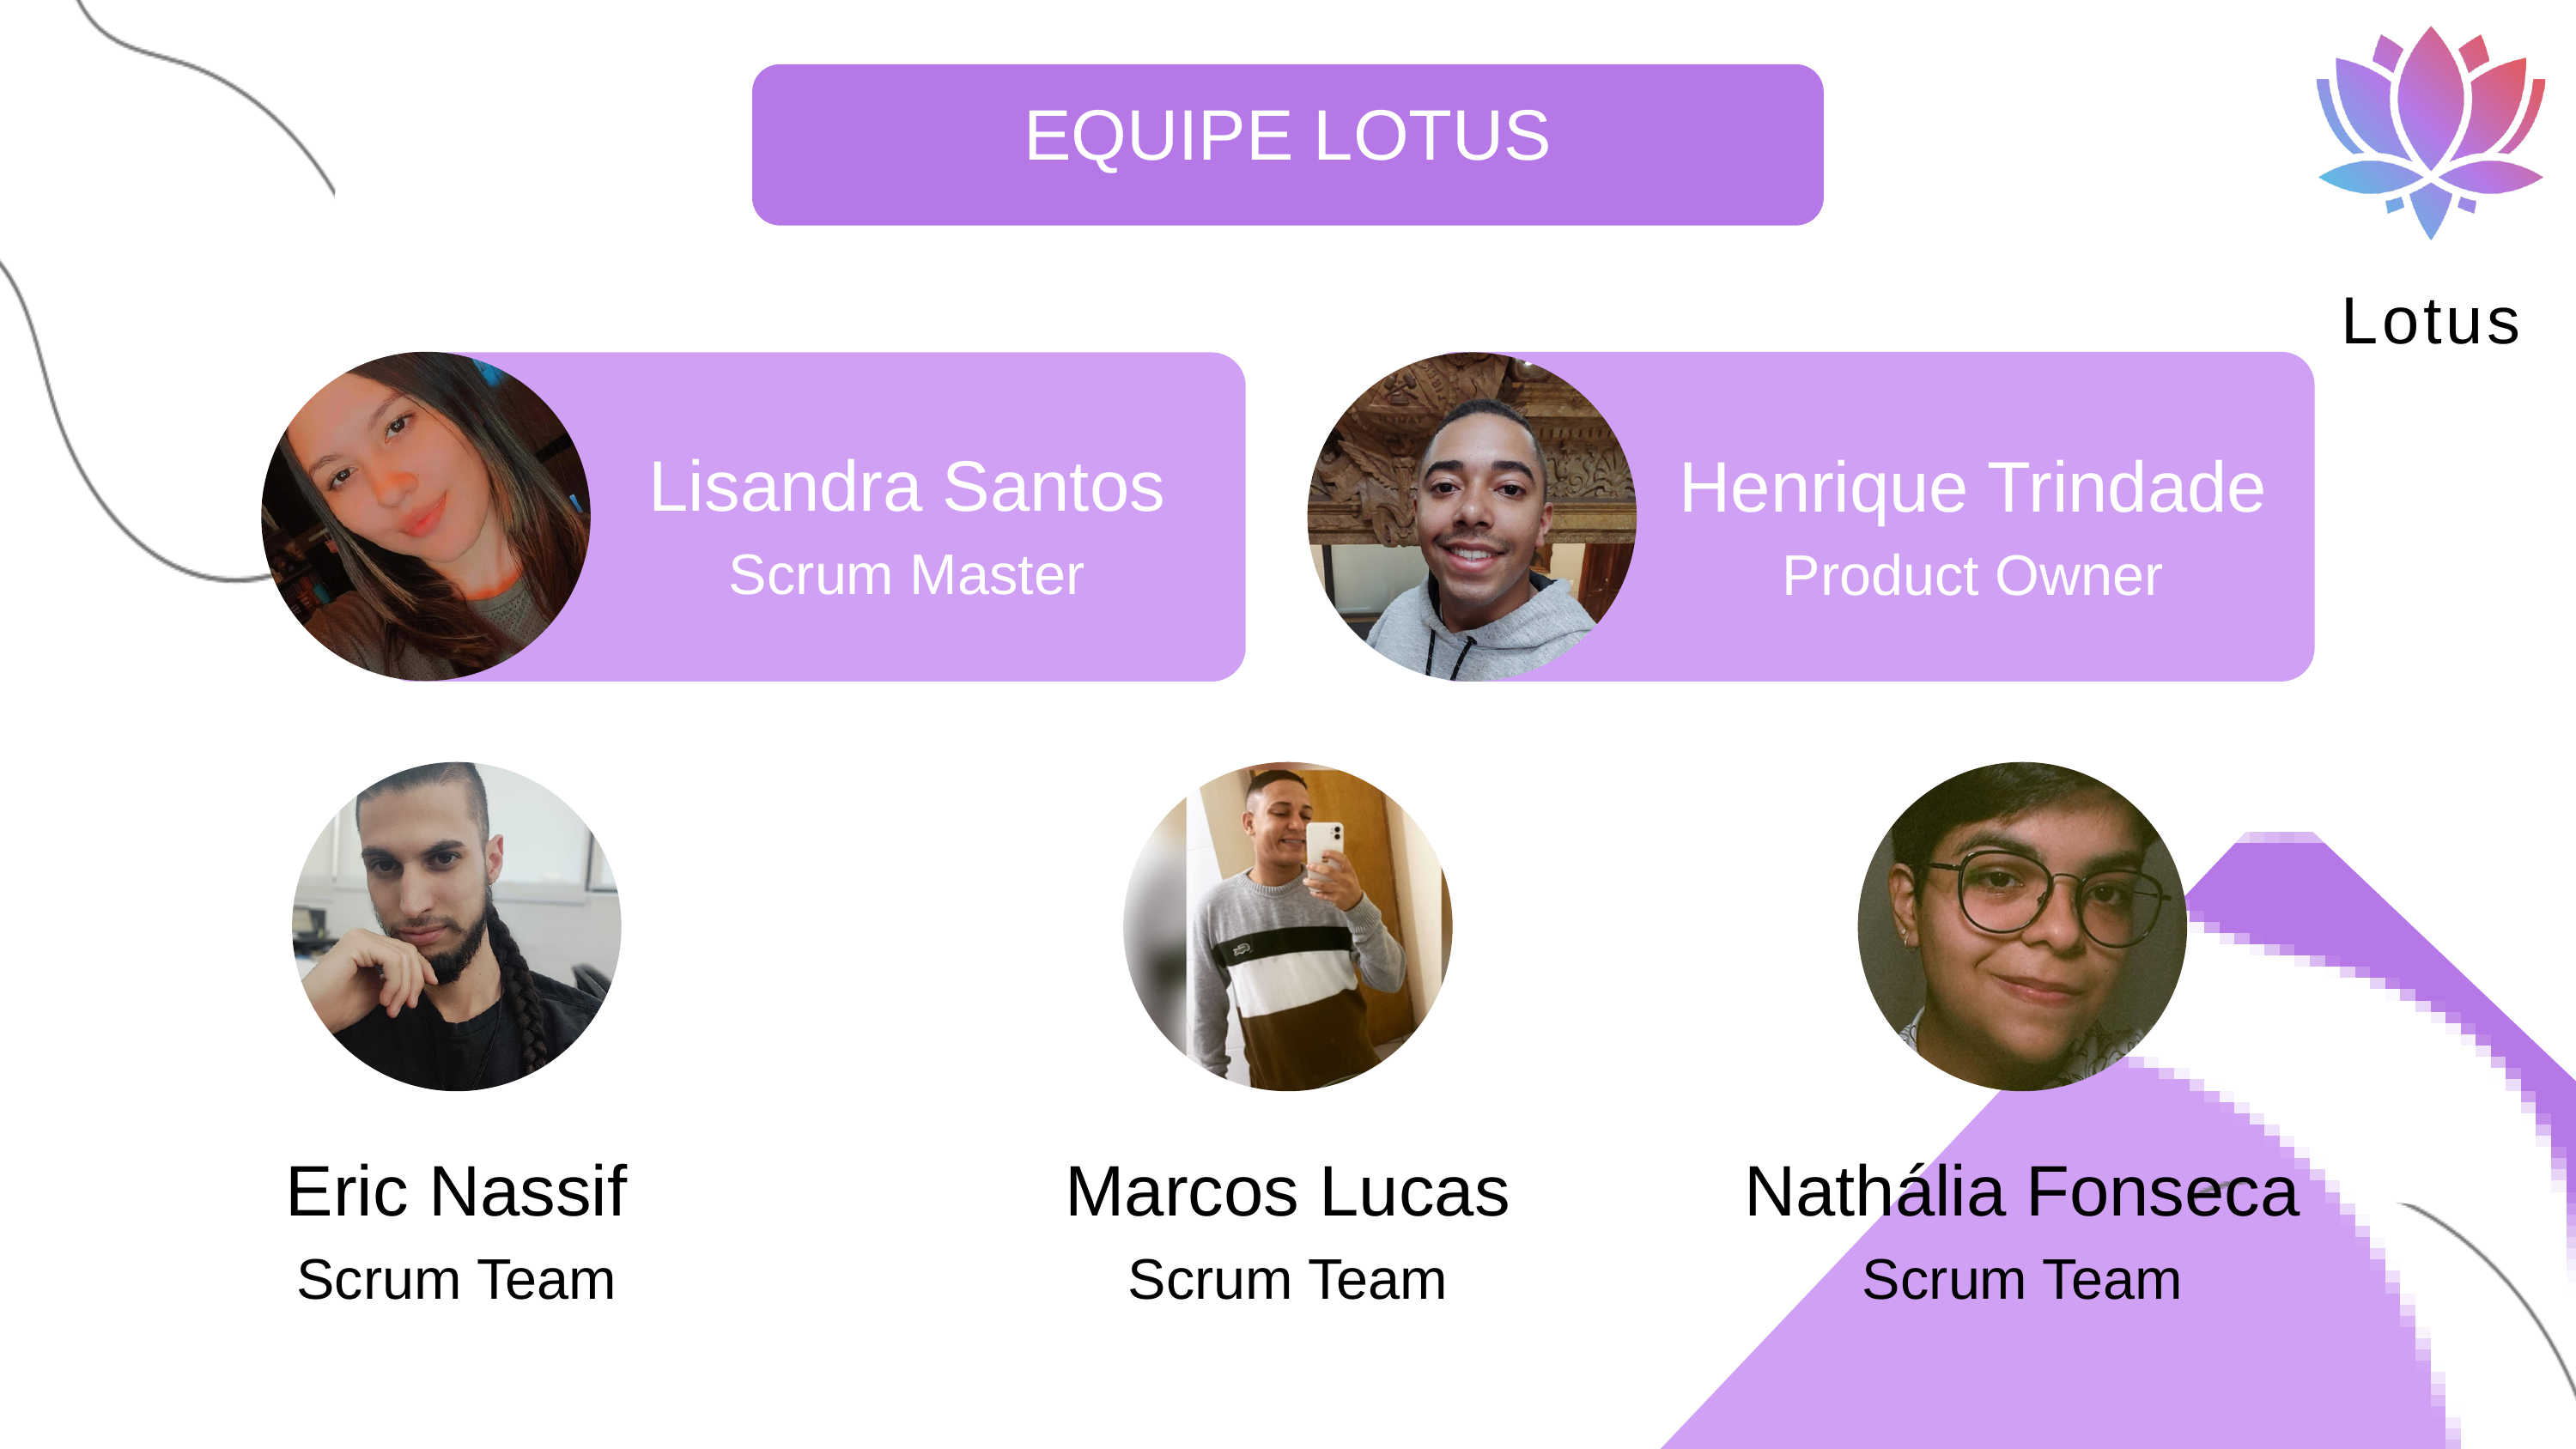

Lotus

EQUIPE LOTUS

Lisandra Santos
Scrum Master

Henrique Trindade
Product Owner

Eric Nassif
Scrum Team

Marcos Lucas
Scrum Team

Nathália Fonseca
Scrum Team